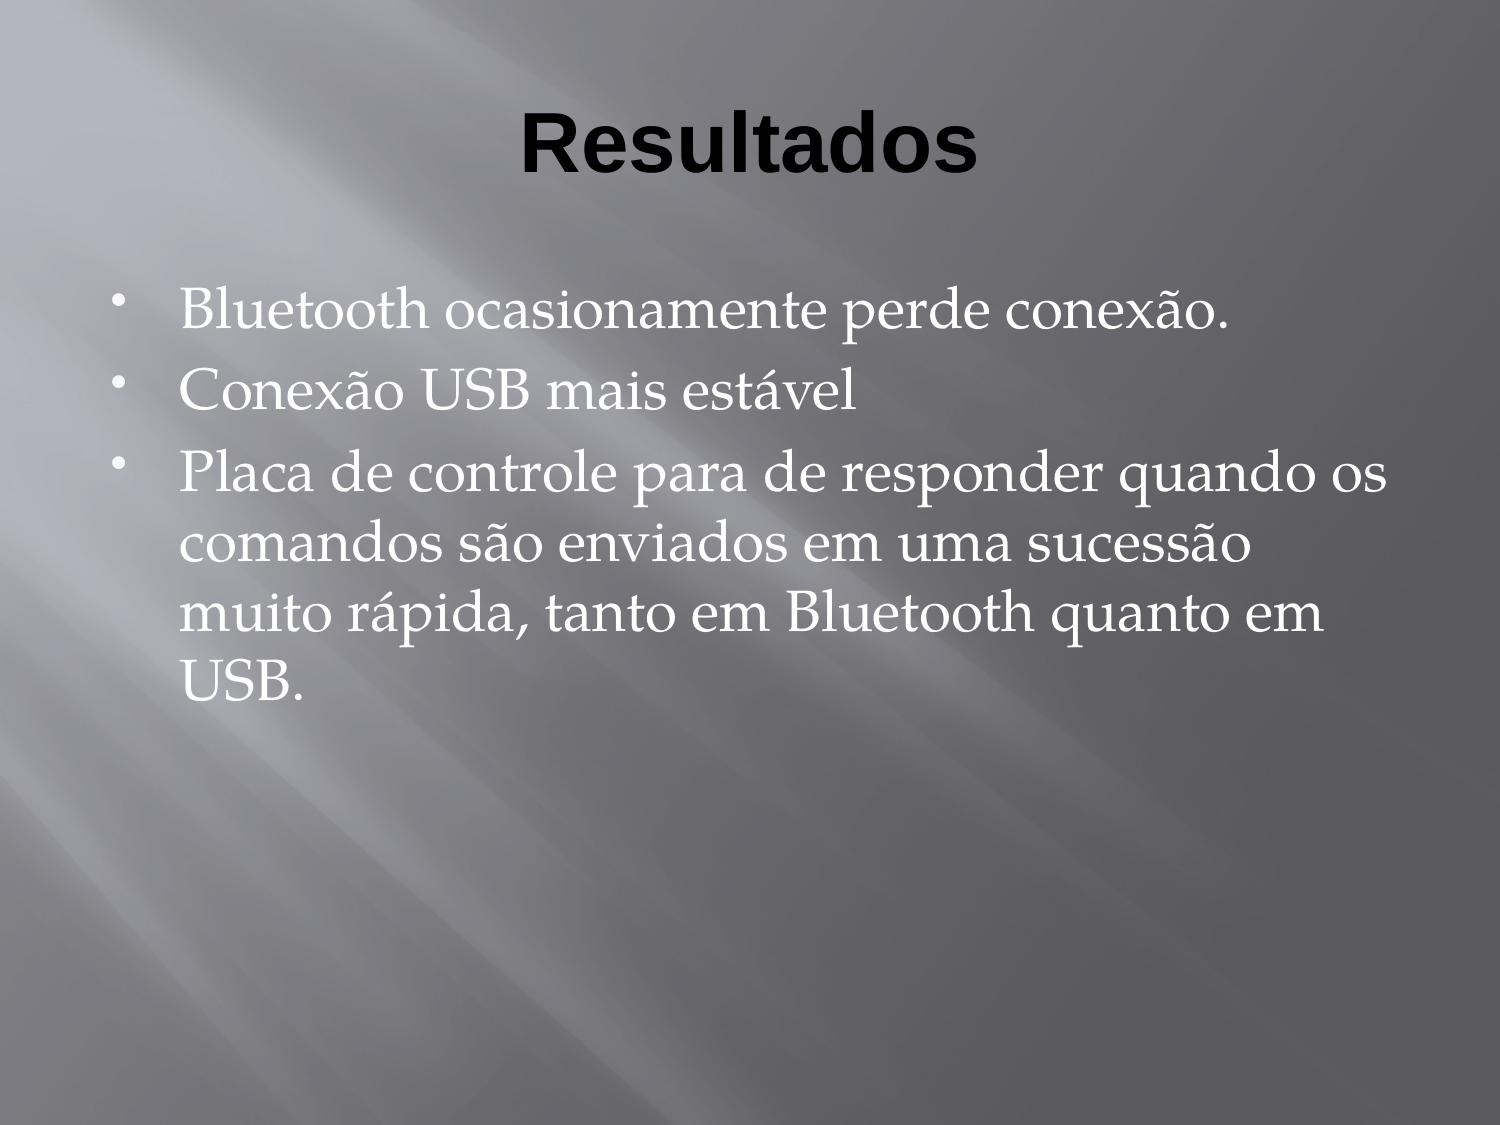

# Resultados
Bluetooth ocasionamente perde conexão.
Conexão USB mais estável
Placa de controle para de responder quando os comandos são enviados em uma sucessão muito rápida, tanto em Bluetooth quanto em USB.